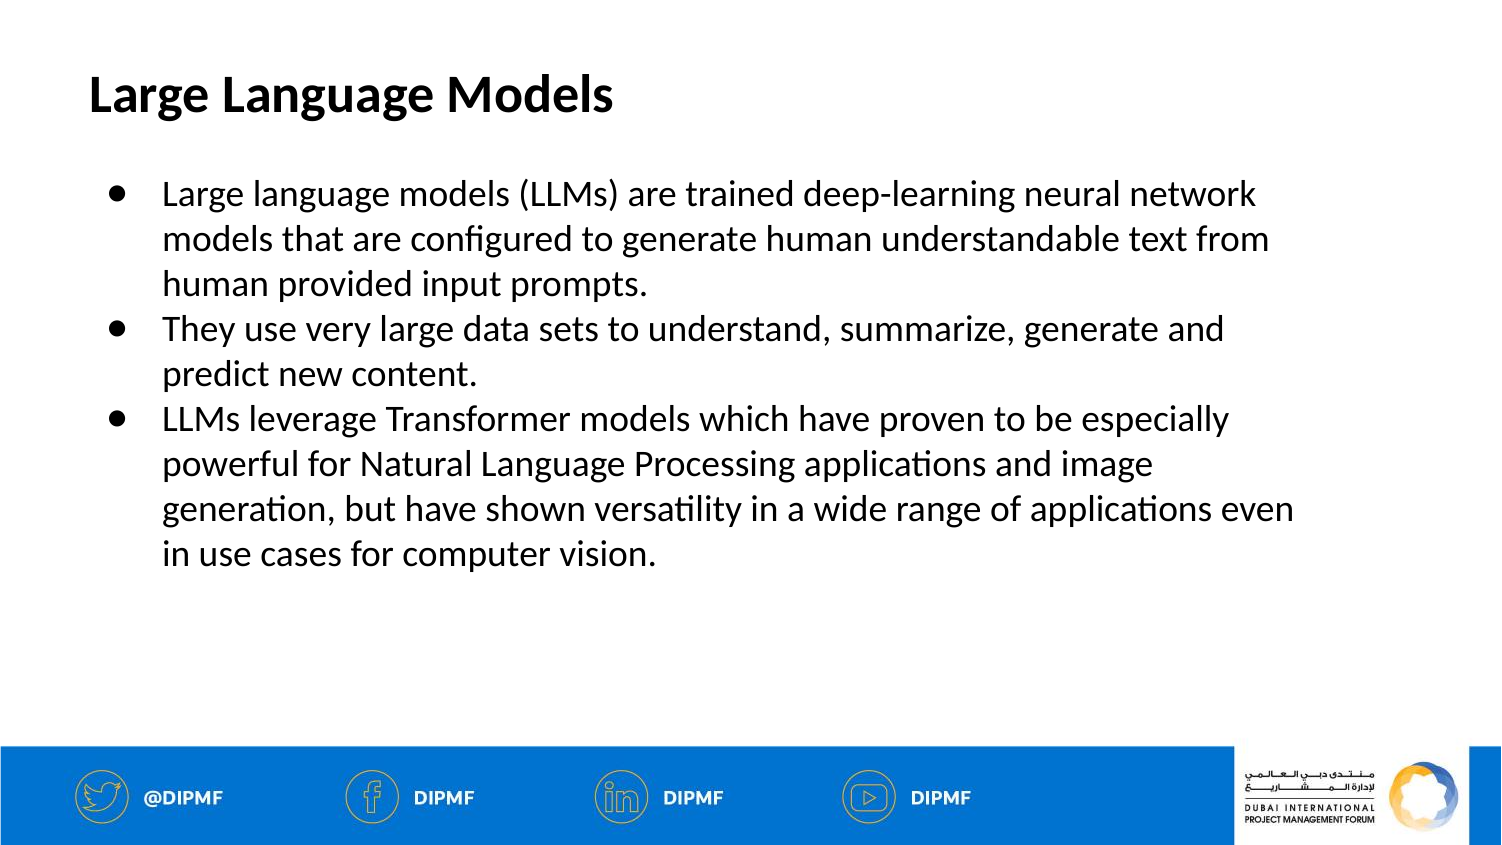

# Large Language Models
Large language models (LLMs) are trained deep-learning neural network models that are configured to generate human understandable text from human provided input prompts.
They use very large data sets to understand, summarize, generate and predict new content.
LLMs leverage Transformer models which have proven to be especially powerful for Natural Language Processing applications and image generation, but have shown versatility in a wide range of applications even in use cases for computer vision.